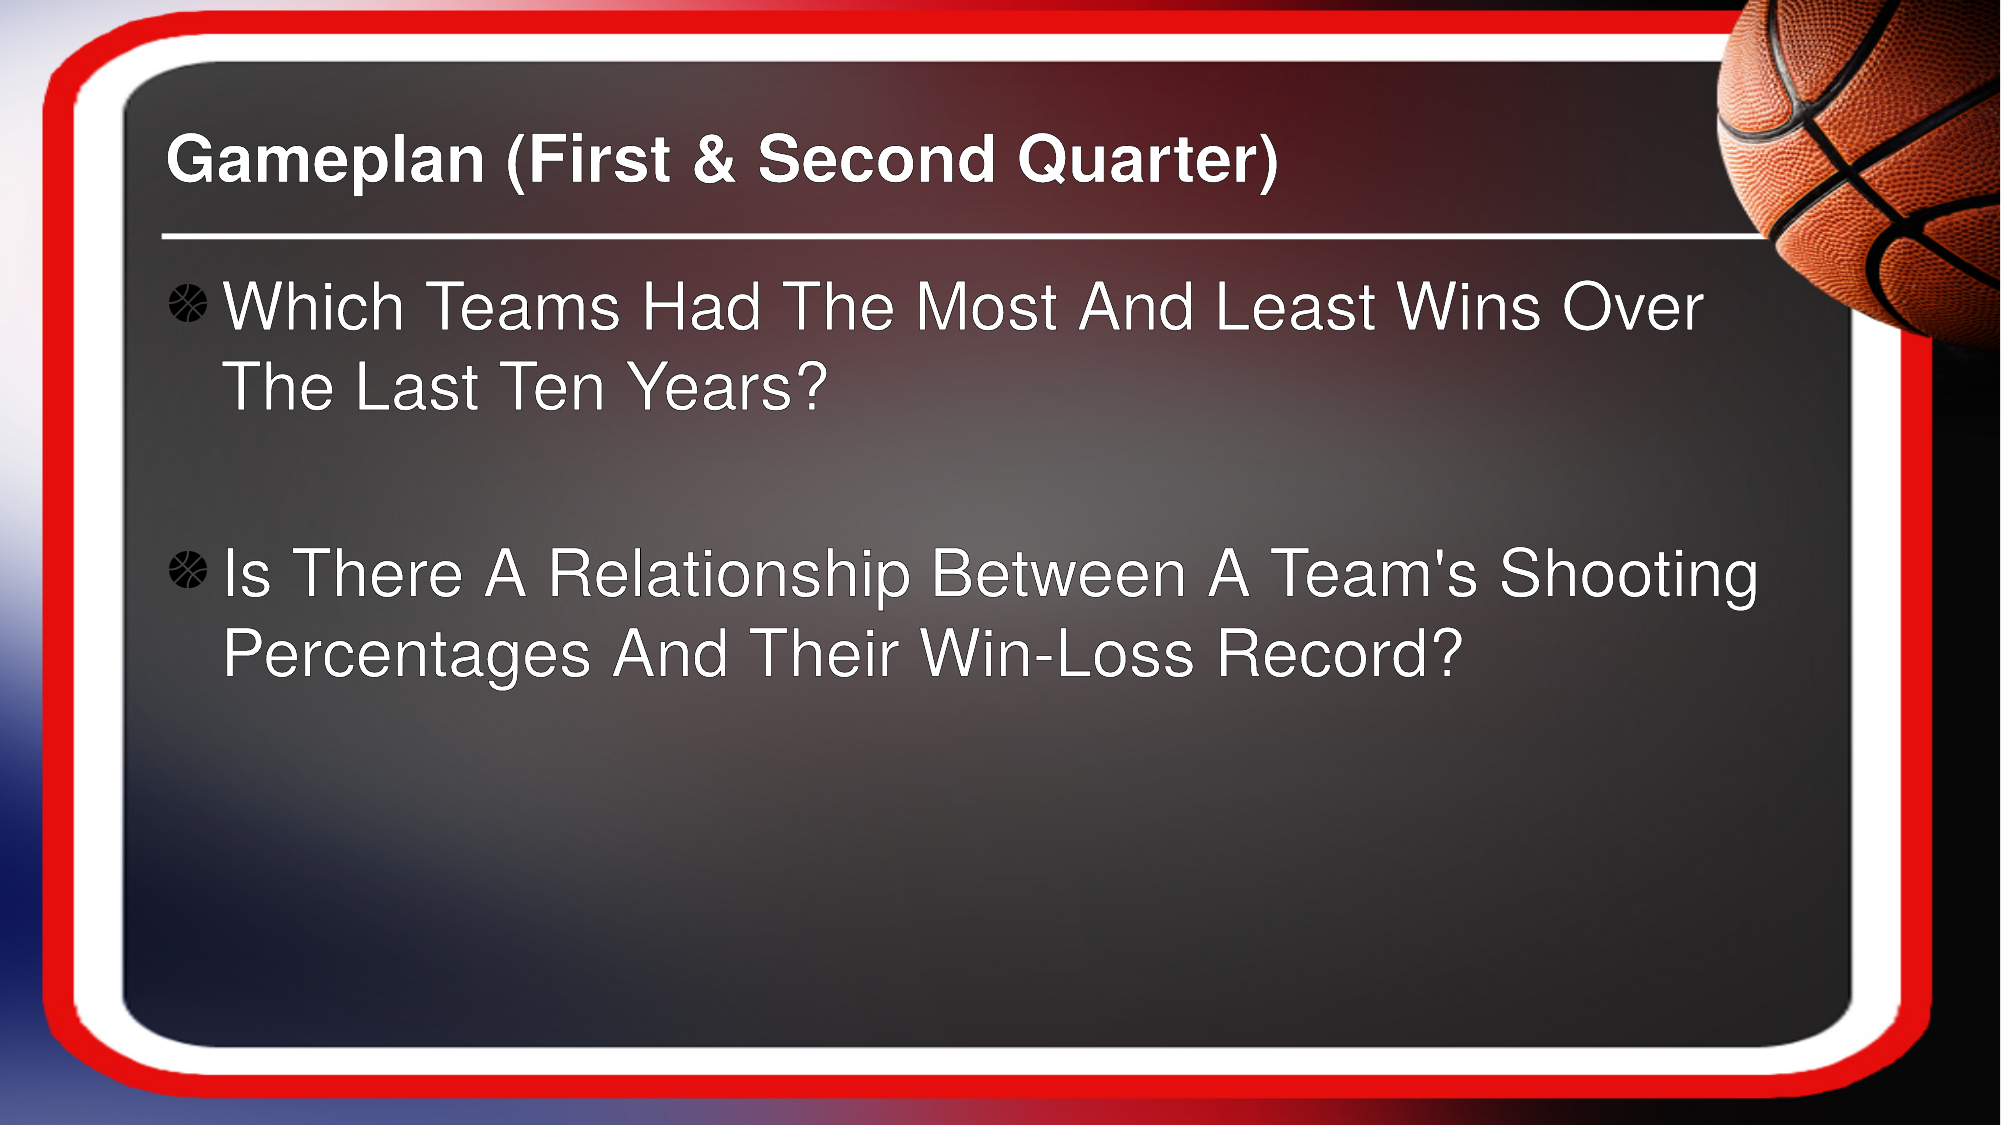

# Gameplan (First & Second Quarter)
Which Teams Had The Most And Least Wins Over The Last Ten Years?

Is There A Relationship Between A Team's Shooting Percentages And Their Win-Loss Record?